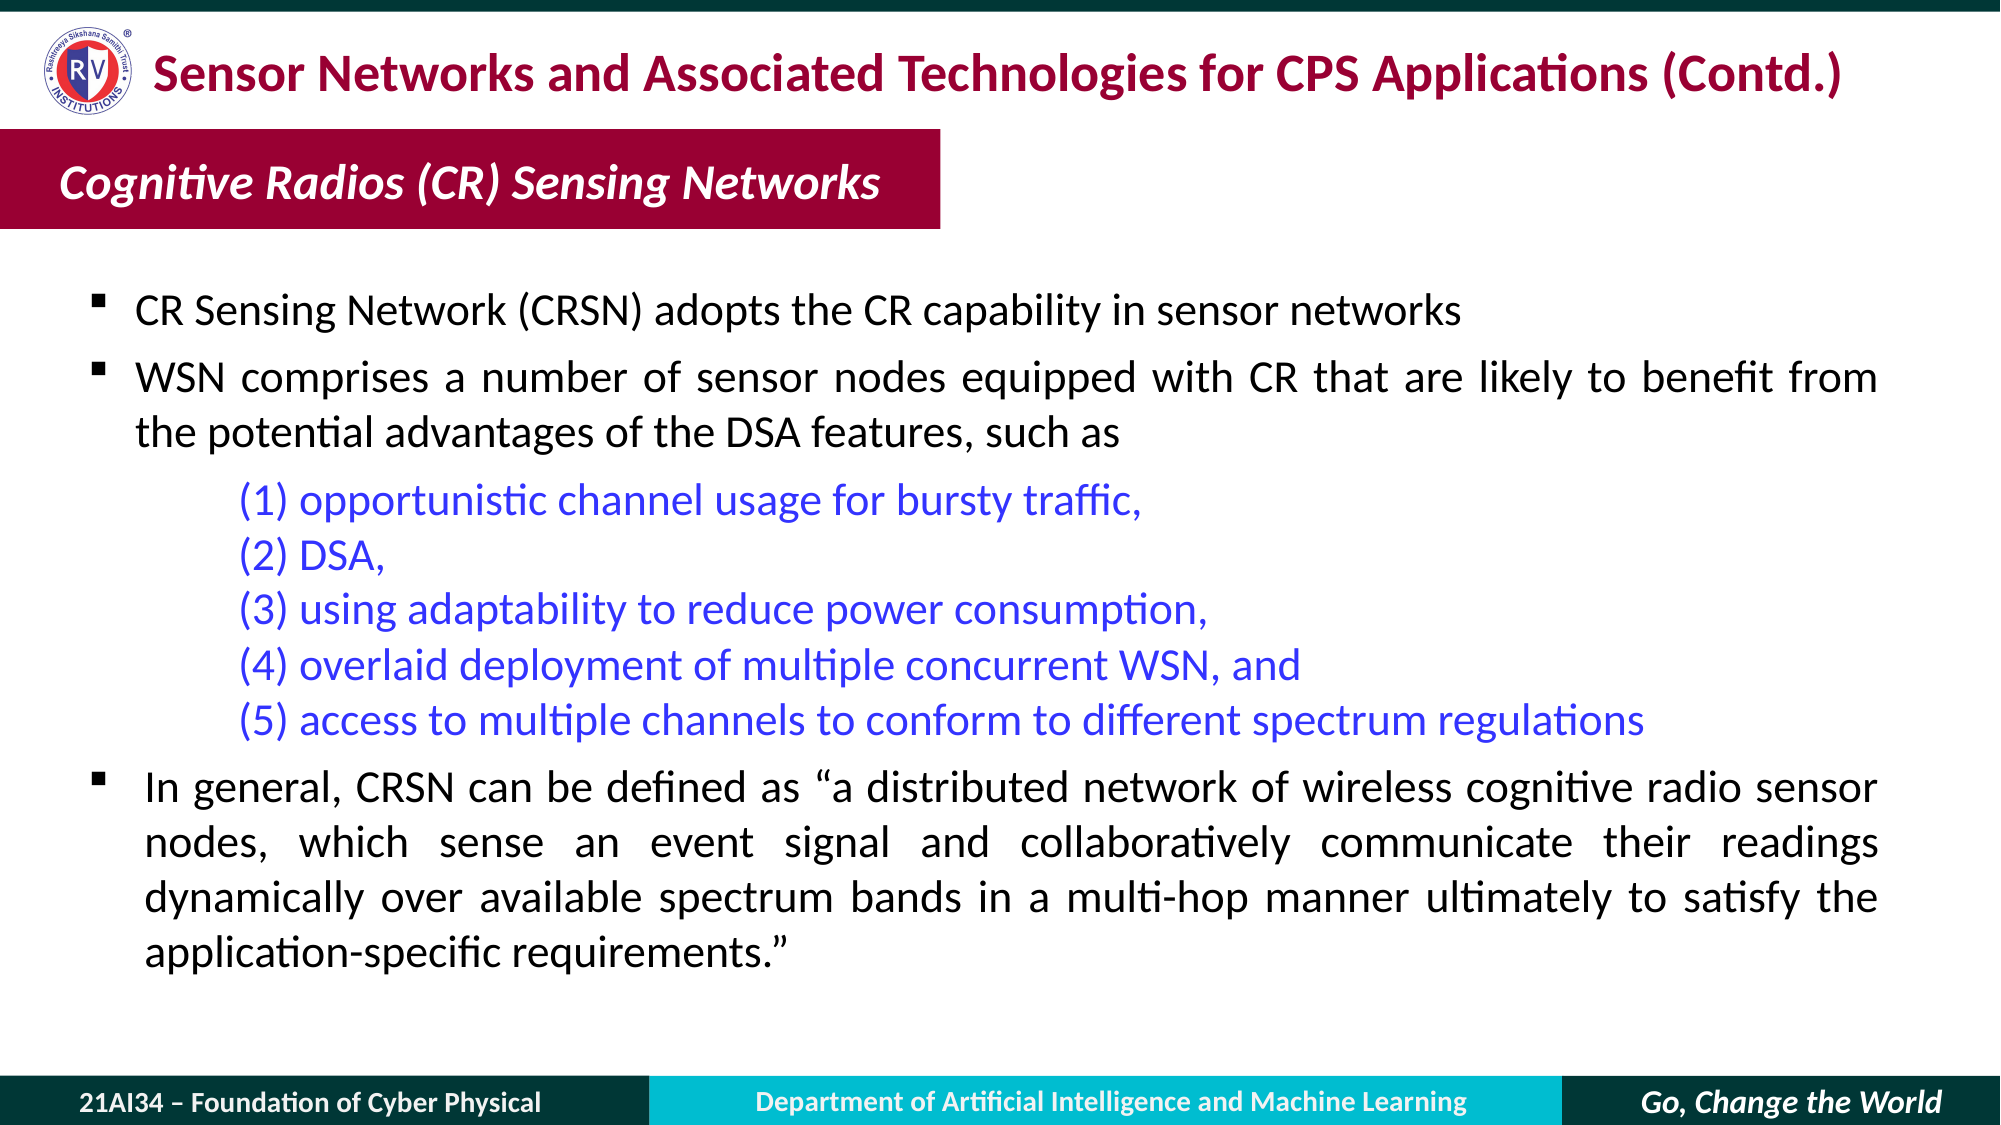

# Sensor Networks and Associated Technologies for CPS Applications (Contd.)
Cognitive Radios (CR) Sensing Networks
CR Sensing Network (CRSN) adopts the CR capability in sensor networks
WSN comprises a number of sensor nodes equipped with CR that are likely to benefit from the potential advantages of the DSA features, such as
	(1) opportunistic channel usage for bursty traffic,
	(2) DSA,
	(3) using adaptability to reduce power consumption,
	(4) overlaid deployment of multiple concurrent WSN, and
	(5) access to multiple channels to conform to different spectrum regulations
In general, CRSN can be defined as “a distributed network of wireless cognitive radio sensor nodes, which sense an event signal and collaboratively communicate their readings dynamically over available spectrum bands in a multi-hop manner ultimately to satisfy the application-specific requirements.”